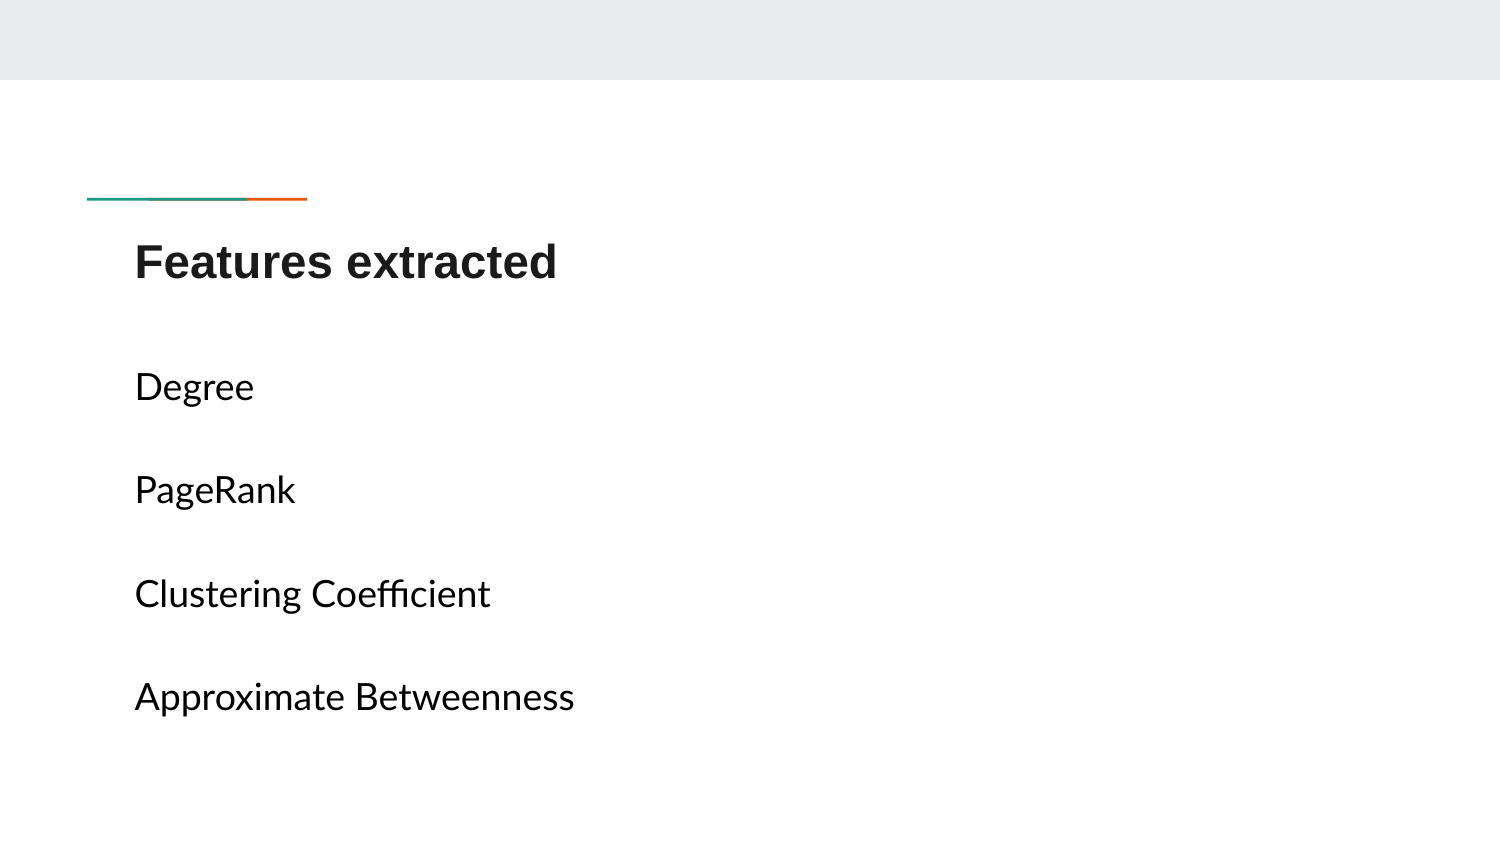

# Features extracted
Degree
PageRank
Clustering Coefficient
Approximate Betweenness